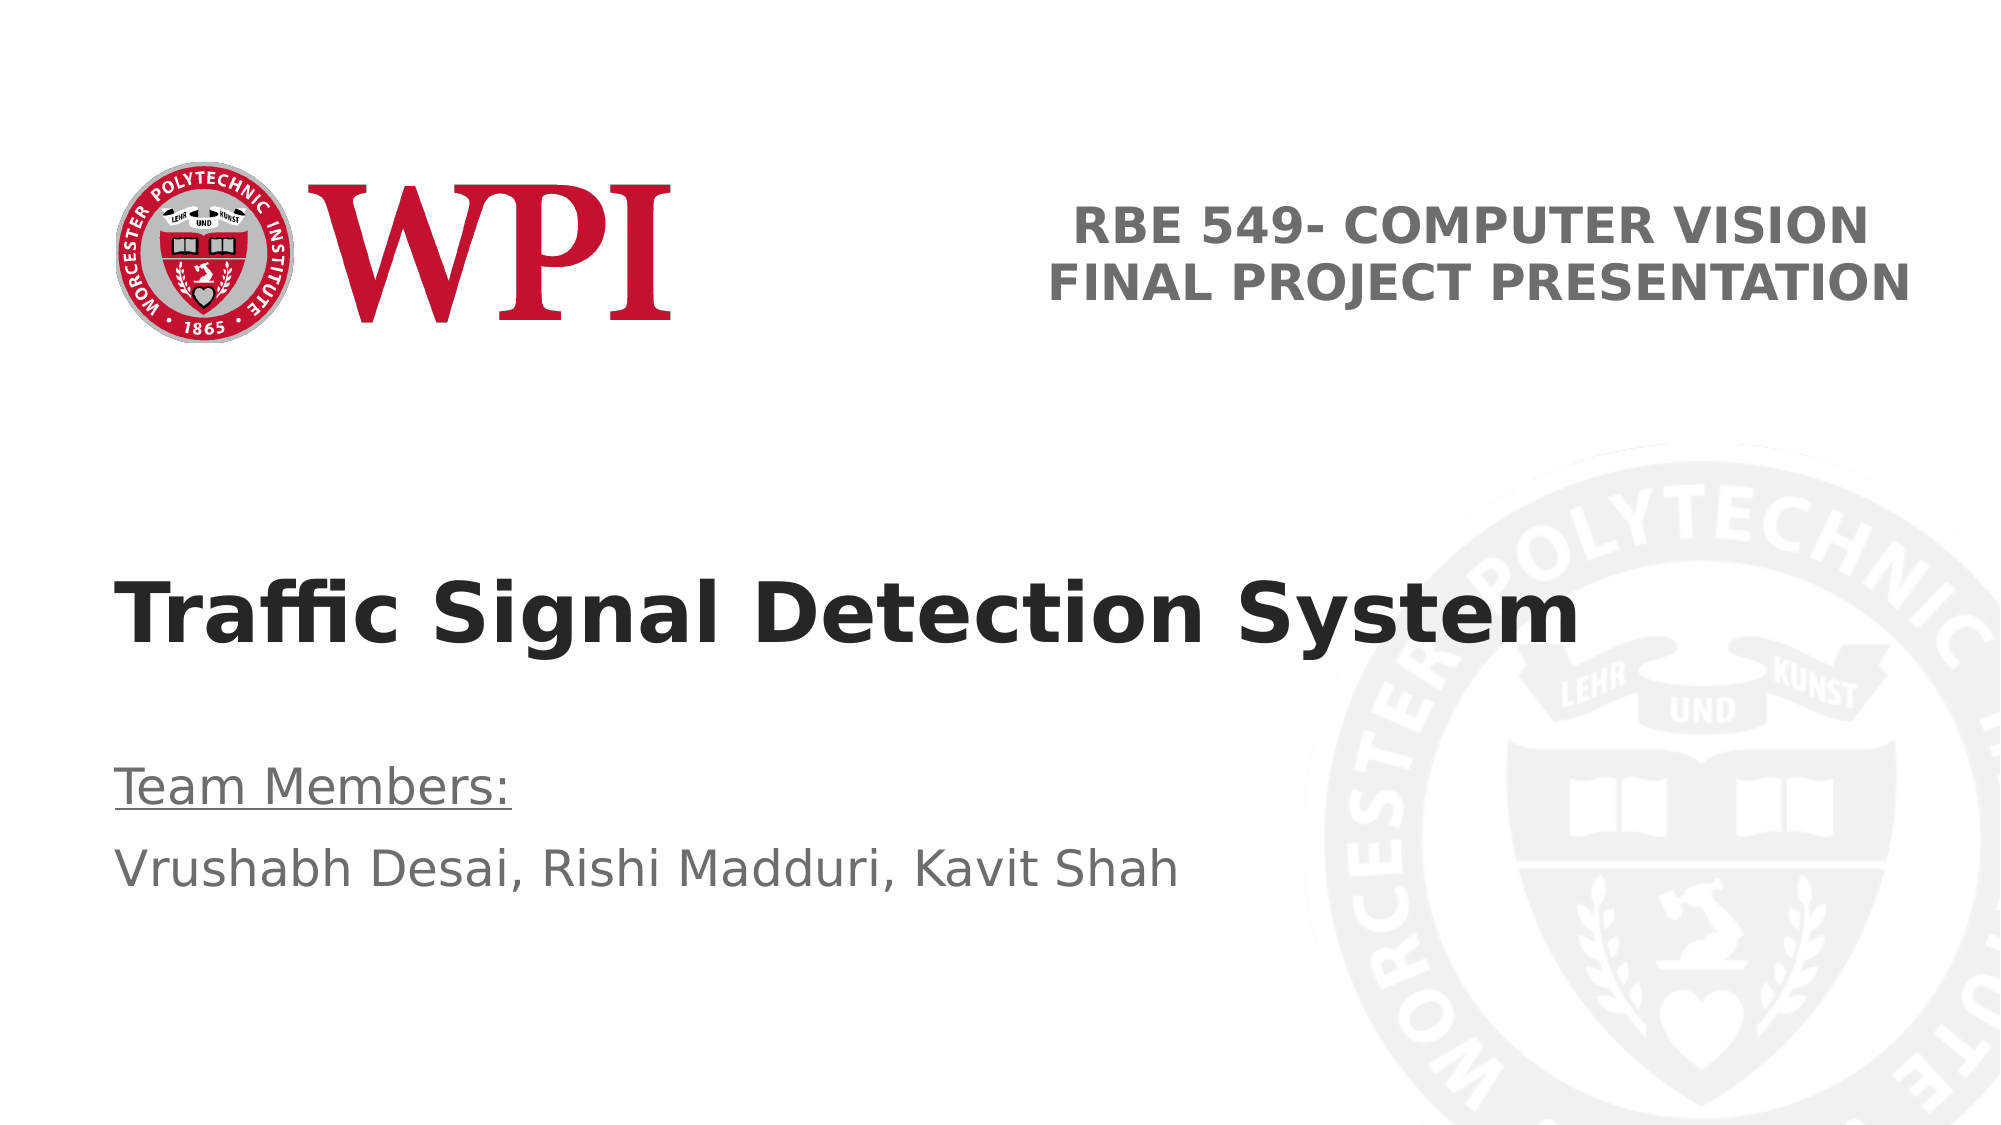

RBE 549- COMPUTER VISION
FINAL PROJECT PRESENTATION
# Traffic Signal Detection System
Team Members:
Vrushabh Desai, Rishi Madduri, Kavit Shah